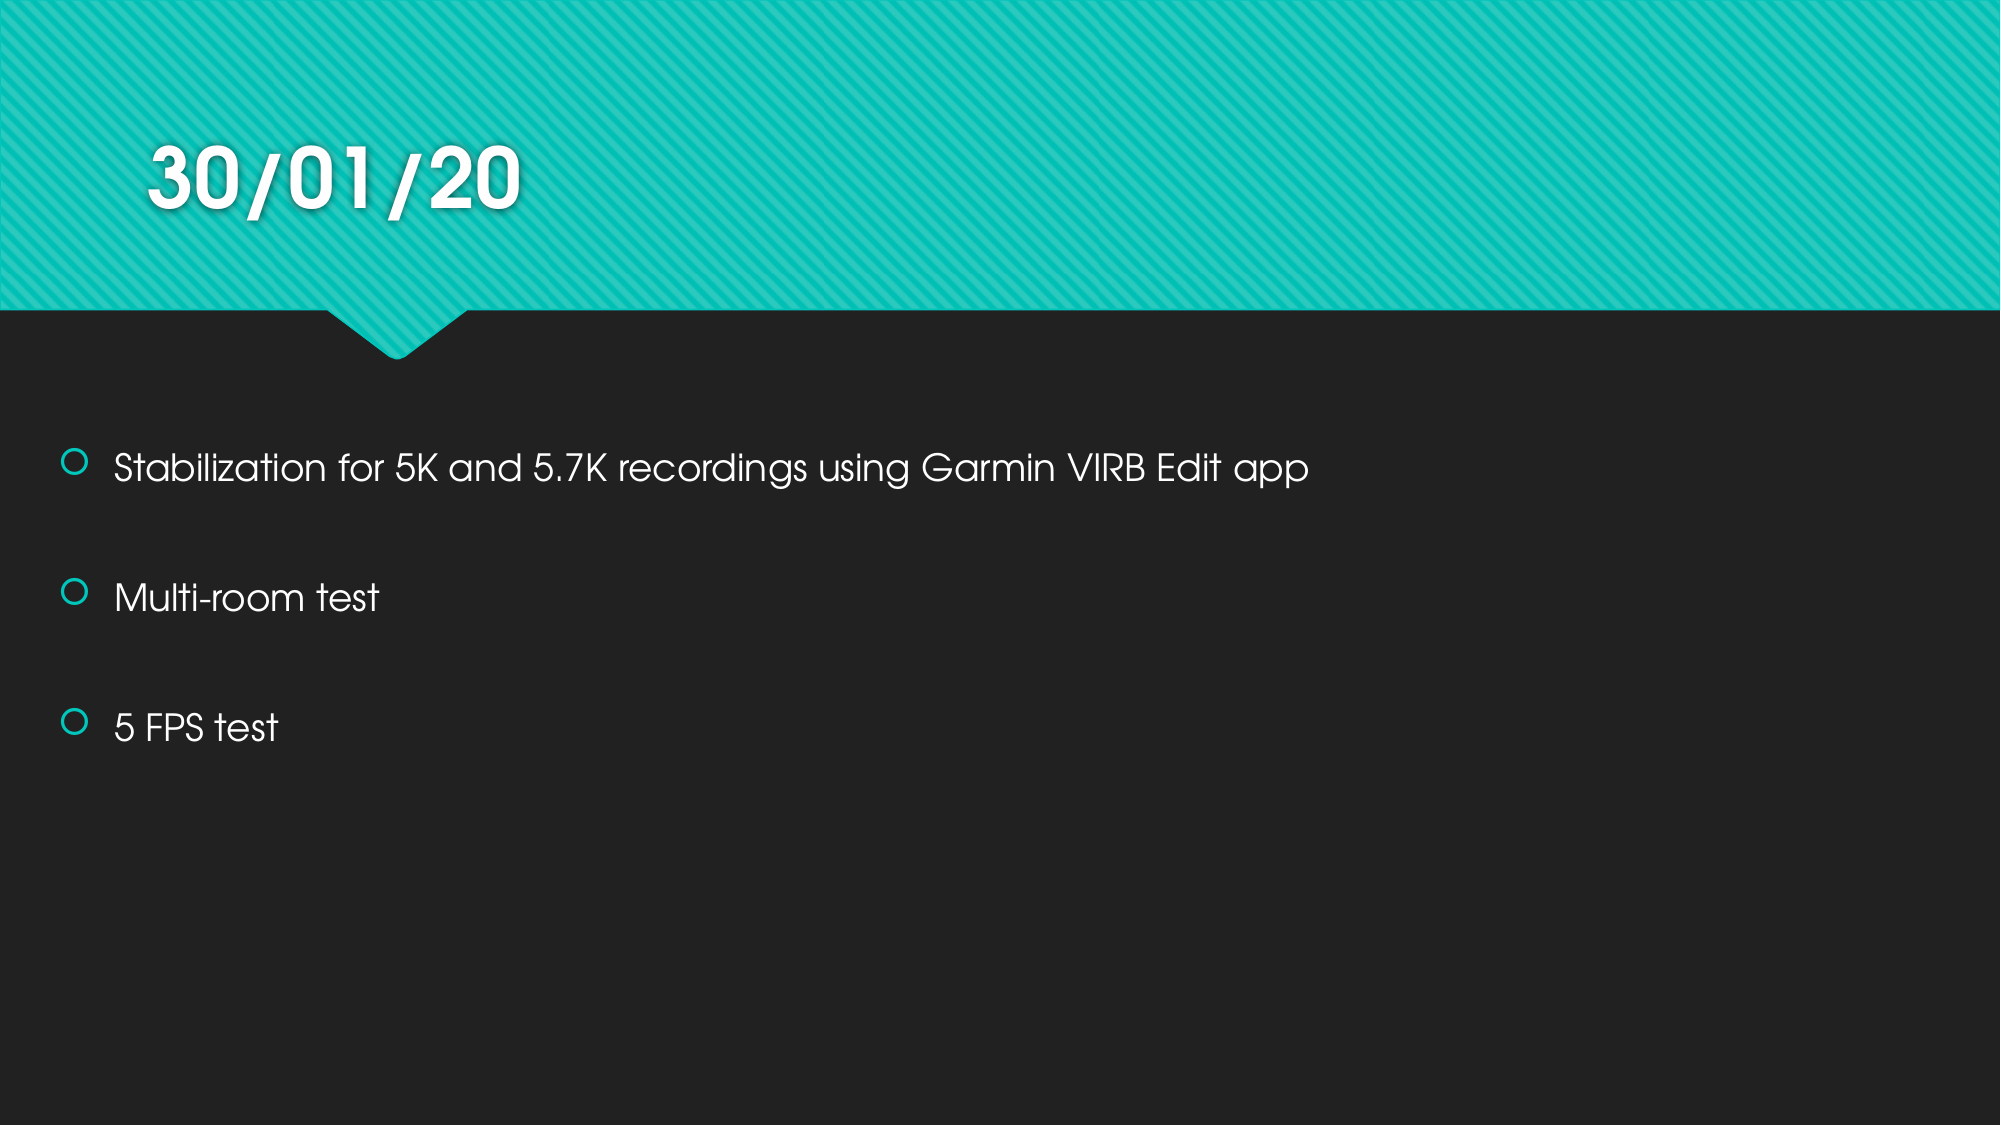

# 30/01/20
Stabilization for 5K and 5.7K recordings using Garmin VIRB Edit app

Multi-room test

5 FPS test